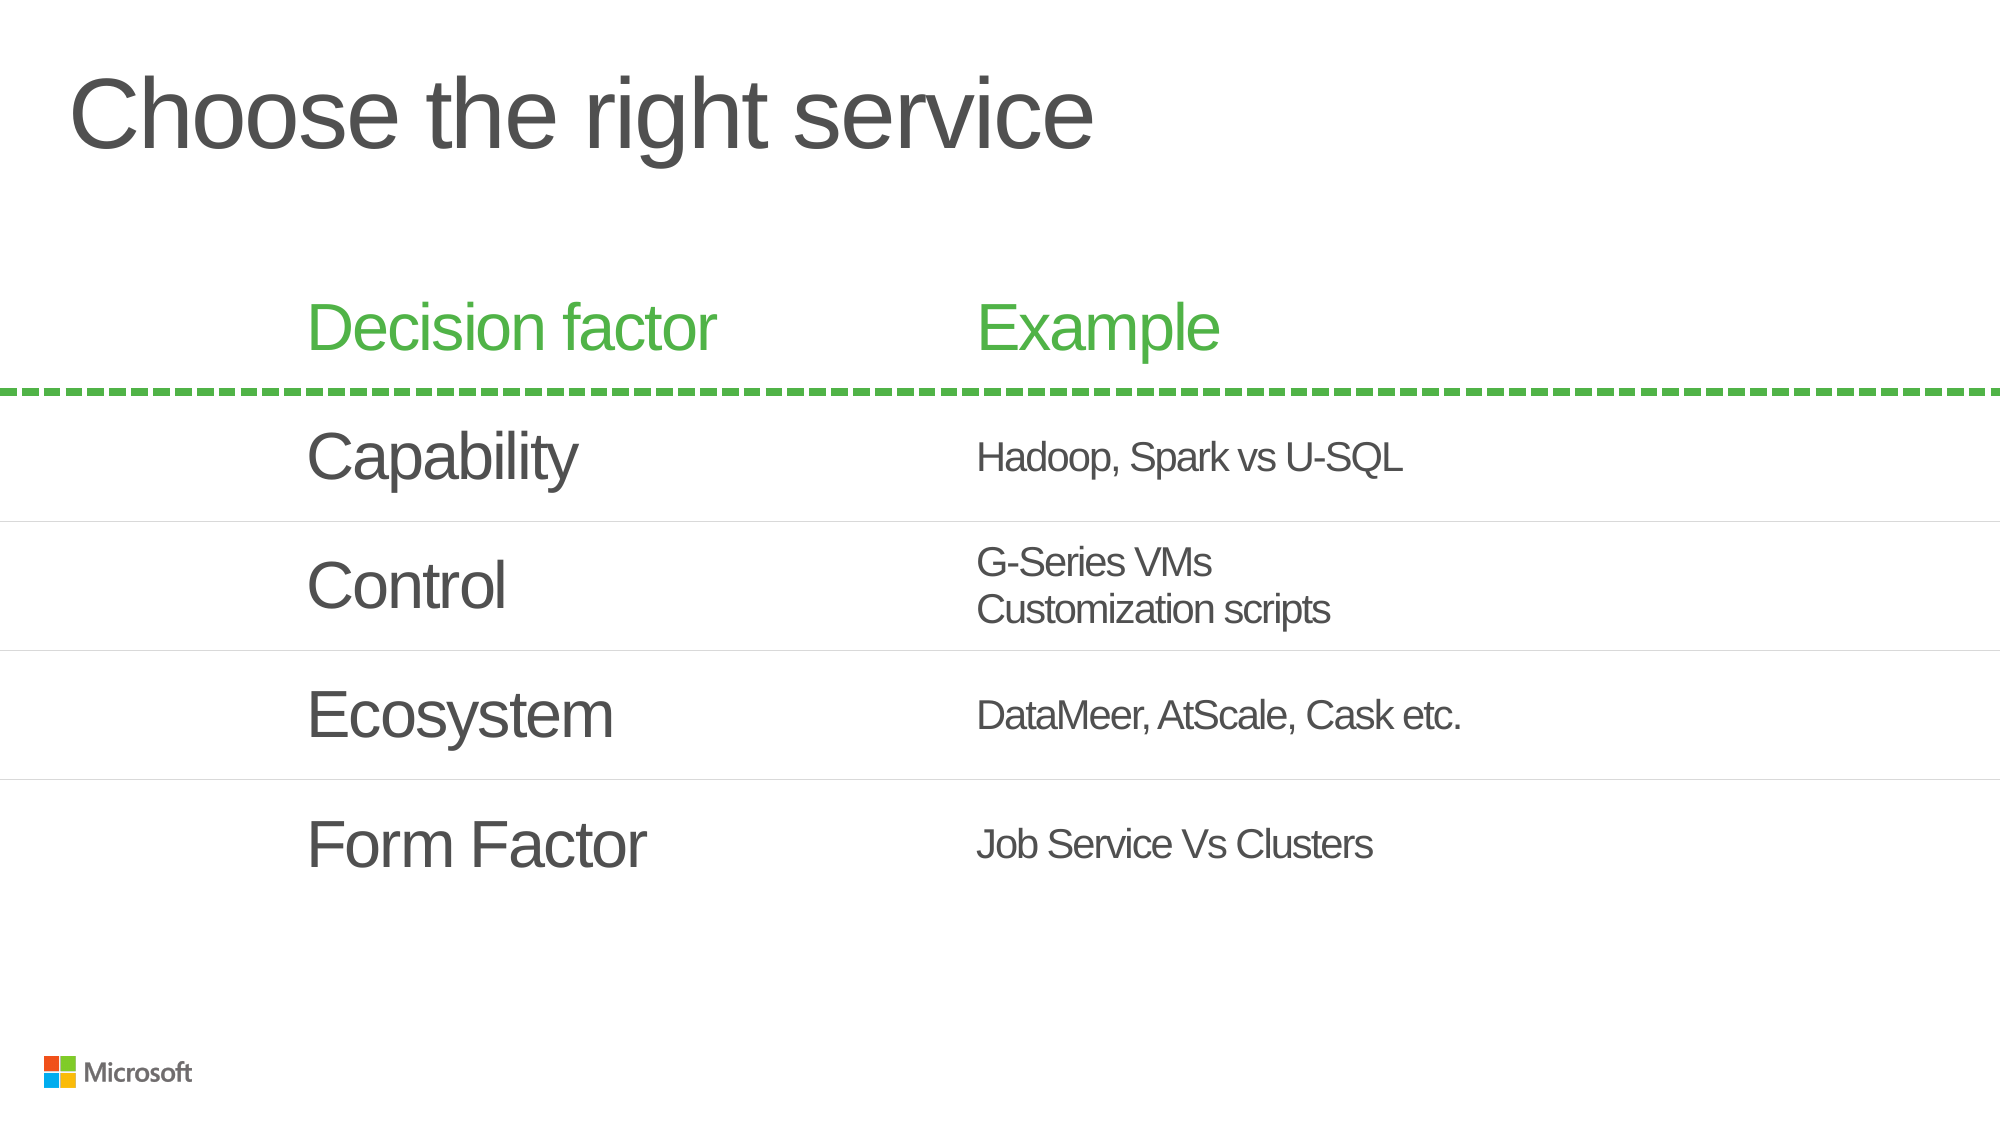

# Choose the right service
|  | Decision factor | Example |
| --- | --- | --- |
|  | Capability | Hadoop, Spark vs U-SQL |
|  | Control | G-Series VMs Customization scripts |
|  | Ecosystem | DataMeer, AtScale, Cask etc. |
|  | Form Factor | Job Service Vs Clusters |